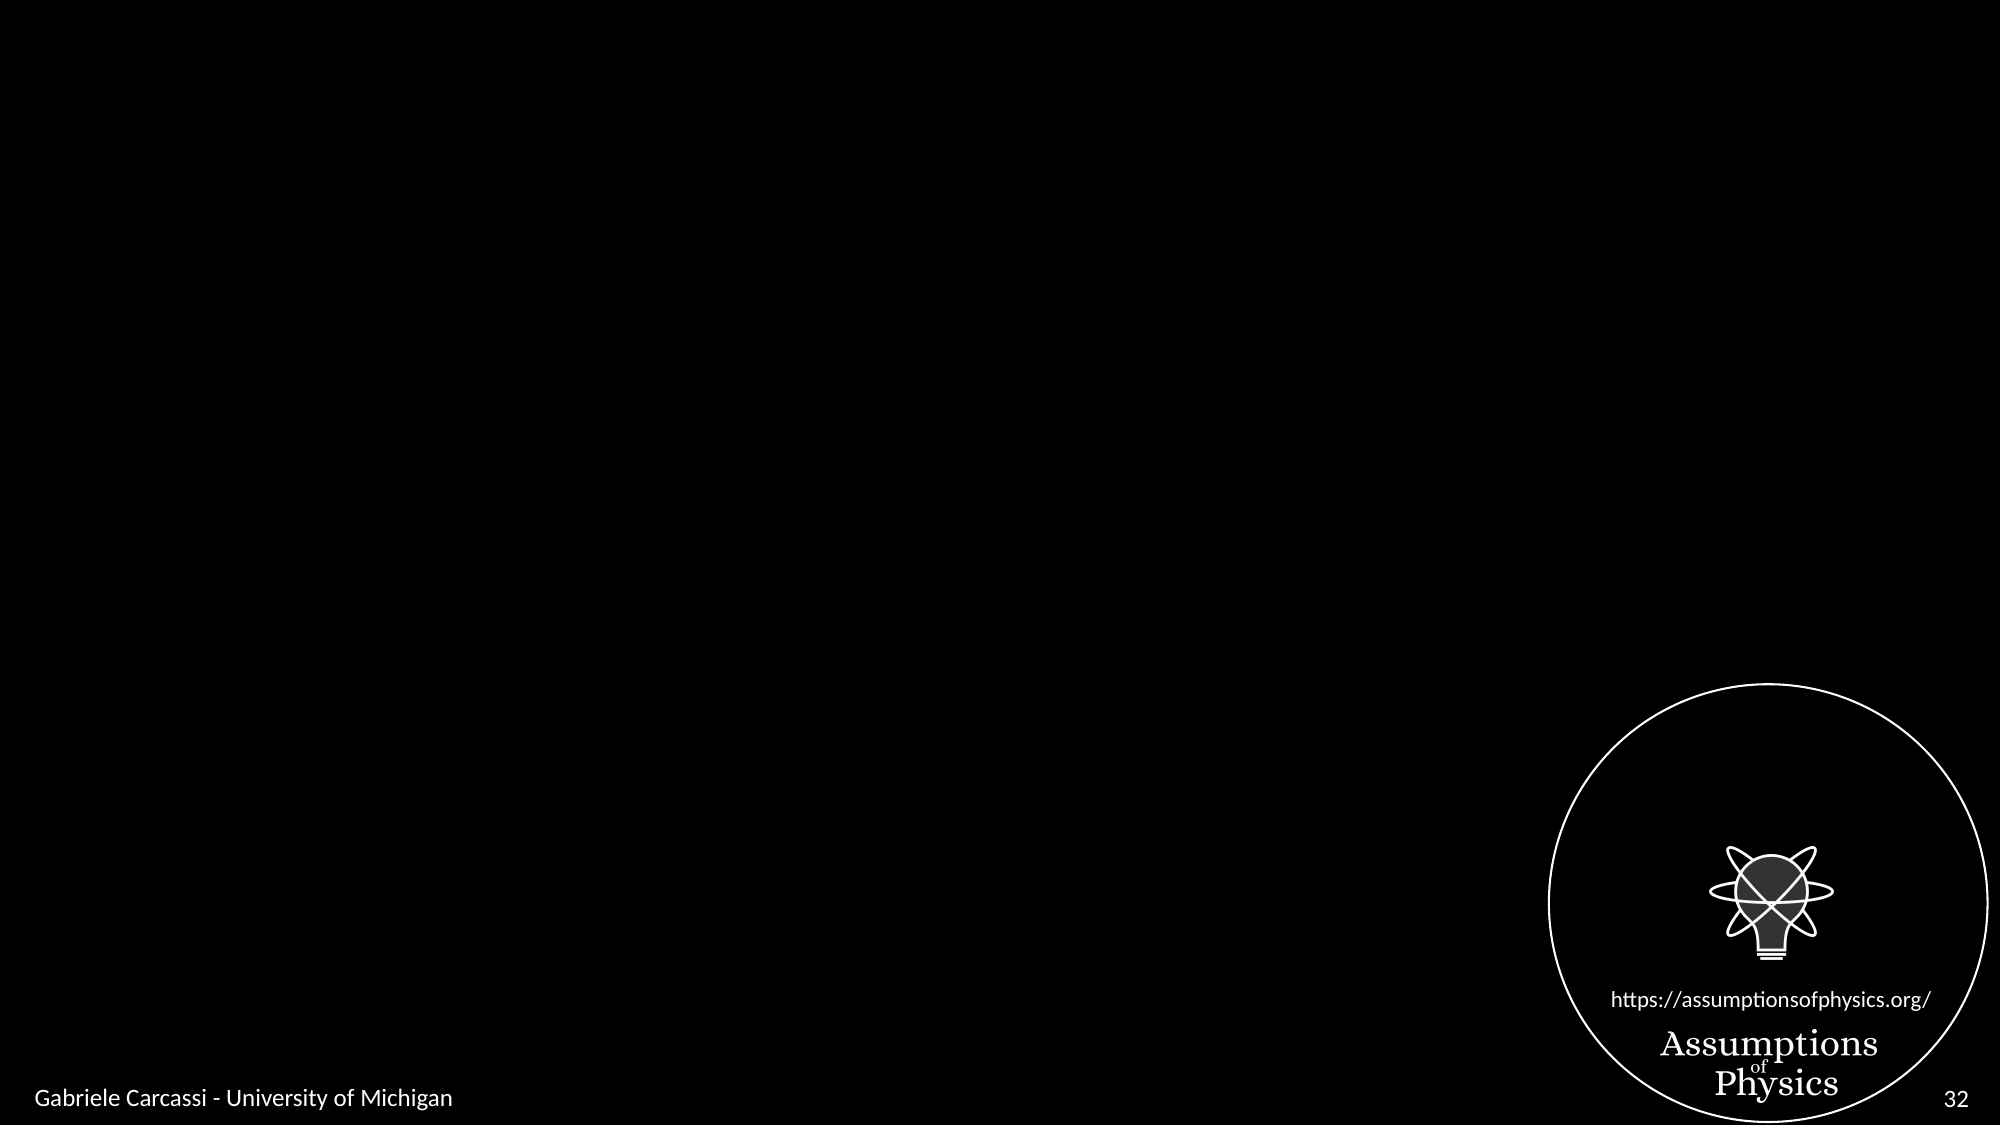

Gabriele Carcassi - University of Michigan
32